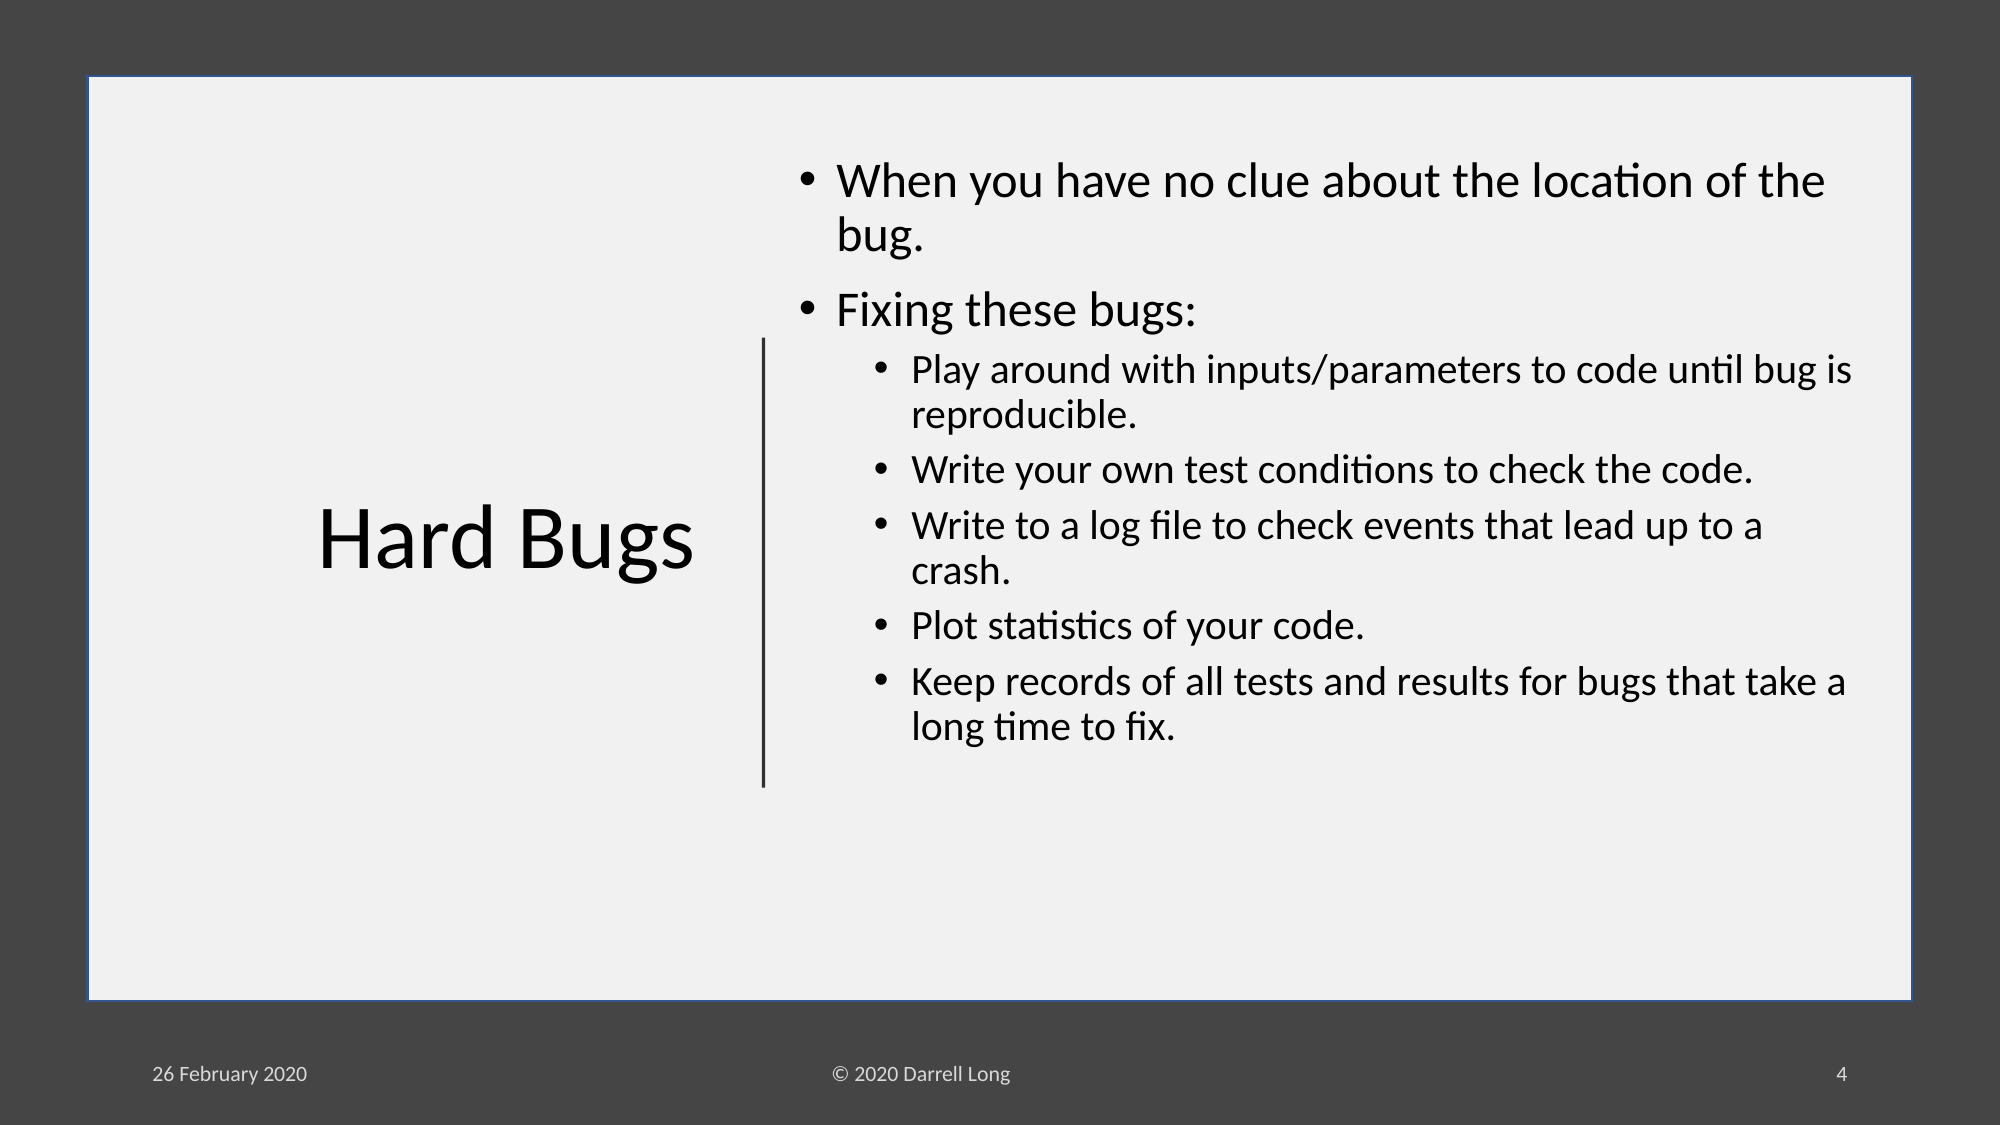

# Hard Bugs
When you have no clue about the location of the bug.
Fixing these bugs:
Play around with inputs/parameters to code until bug is reproducible.
Write your own test conditions to check the code.
Write to a log file to check events that lead up to a crash.
Plot statistics of your code.
Keep records of all tests and results for bugs that take a long time to fix.

26 February 2020
© 2020 Darrell Long
4